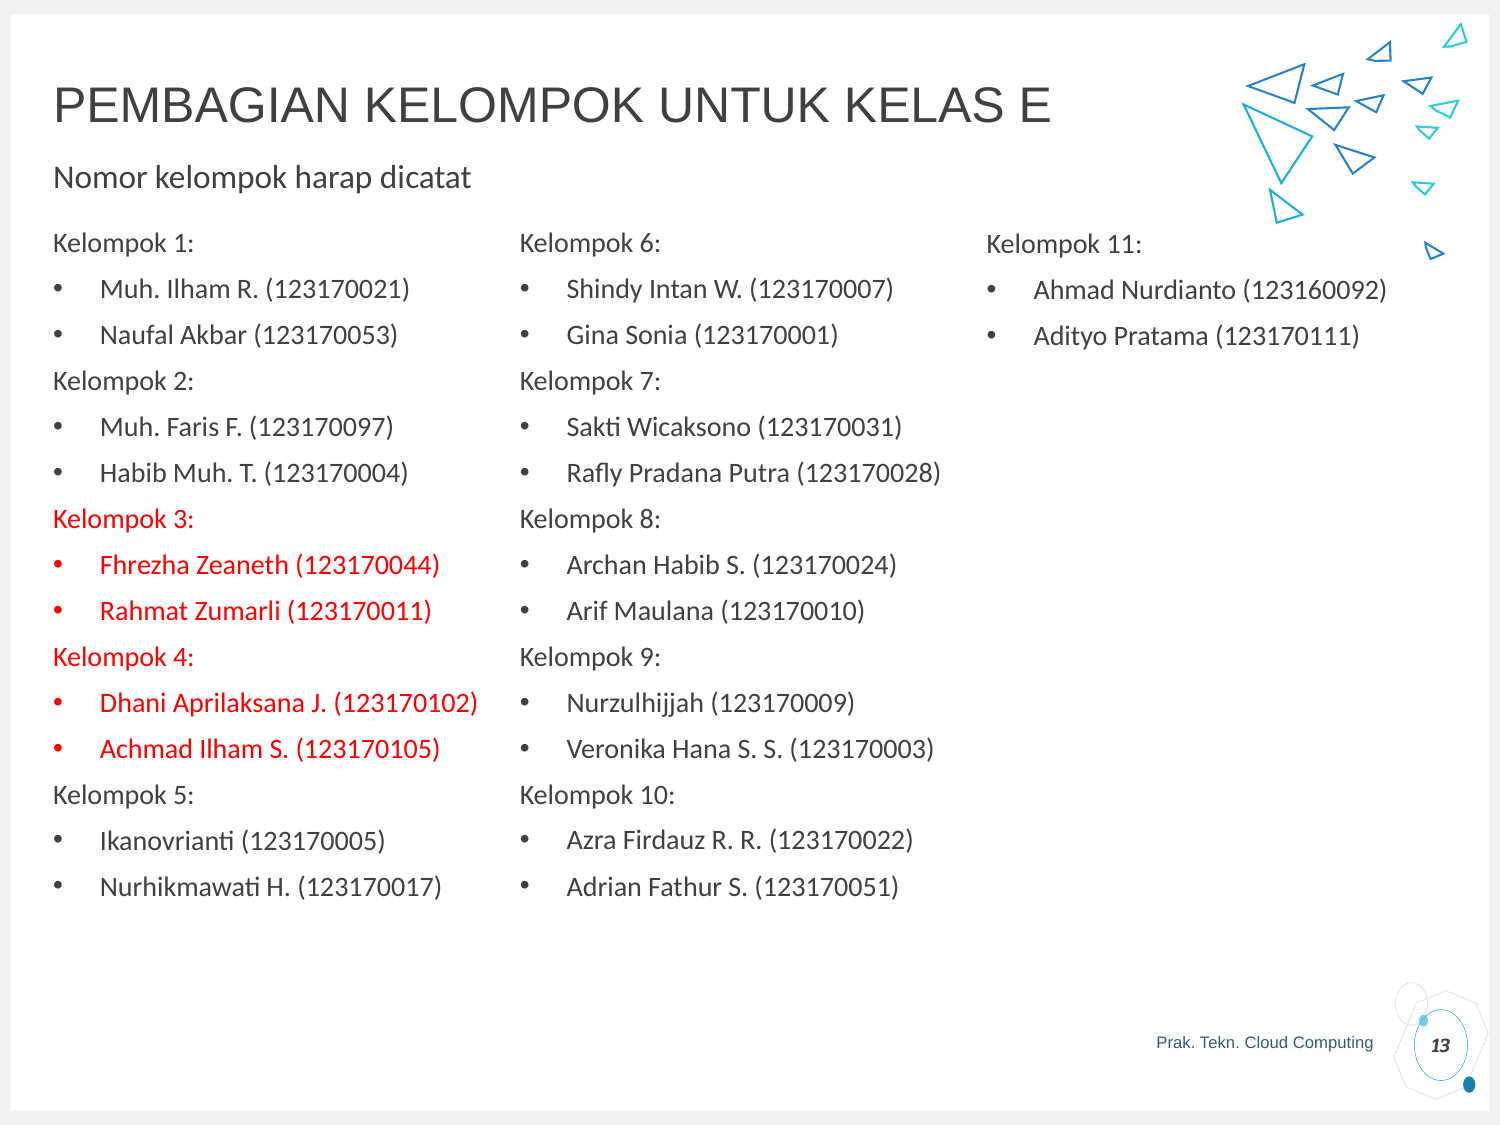

# PEMBAGIAN KELOMPOK UNTUK KELAS E
Nomor kelompok harap dicatat
Kelompok 6:
Shindy Intan W. (123170007)
Gina Sonia (123170001)
Kelompok 7:
Sakti Wicaksono (123170031)
Rafly Pradana Putra (123170028)
Kelompok 8:
Archan Habib S. (123170024)
Arif Maulana (123170010)
Kelompok 9:
Nurzulhijjah (123170009)
Veronika Hana S. S. (123170003)
Kelompok 10:
Azra Firdauz R. R. (123170022)
Adrian Fathur S. (123170051)

Kelompok 1:
Muh. Ilham R. (123170021)
Naufal Akbar (123170053)
Kelompok 2:
Muh. Faris F. (123170097)
Habib Muh. T. (123170004)
Kelompok 3:
Fhrezha Zeaneth (123170044)
Rahmat Zumarli (123170011)
Kelompok 4:
Dhani Aprilaksana J. (123170102)
Achmad Ilham S. (123170105)
Kelompok 5:
Ikanovrianti (123170005)
Nurhikmawati H. (123170017)

Kelompok 11:
Ahmad Nurdianto (123160092)
Adityo Pratama (123170111)
13